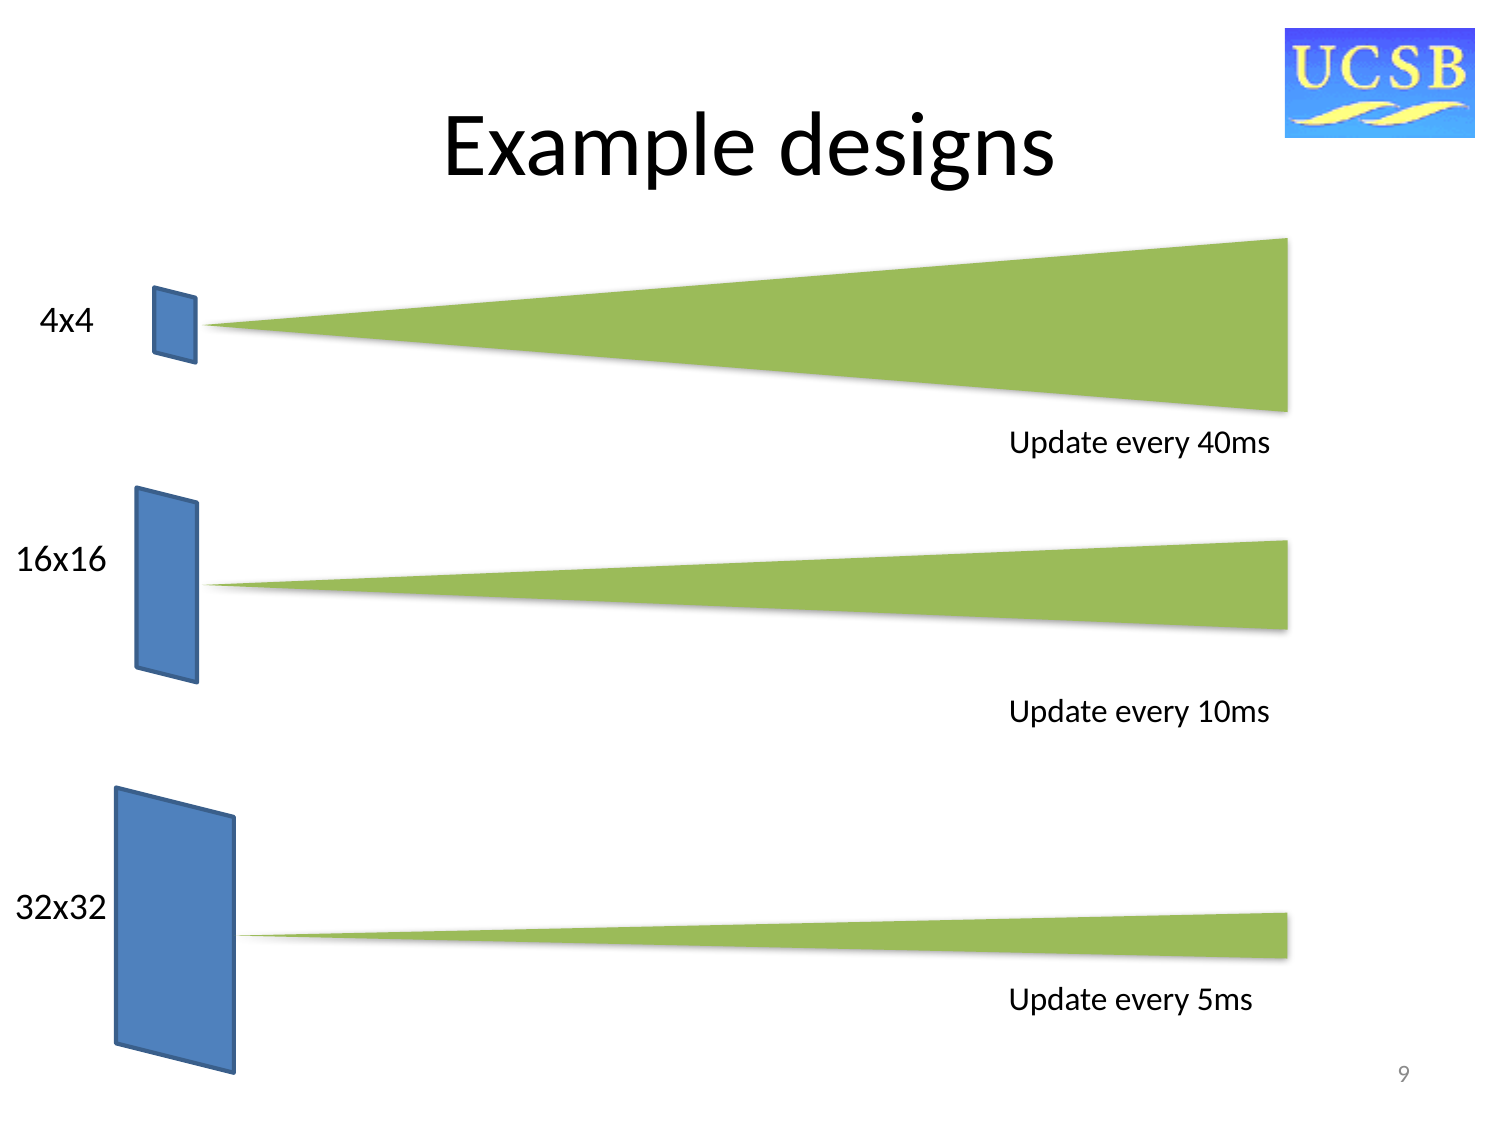

# Example designs
4x4

Update every 40ms
16x16

Update every 10ms

32x32
Update every 5ms
9